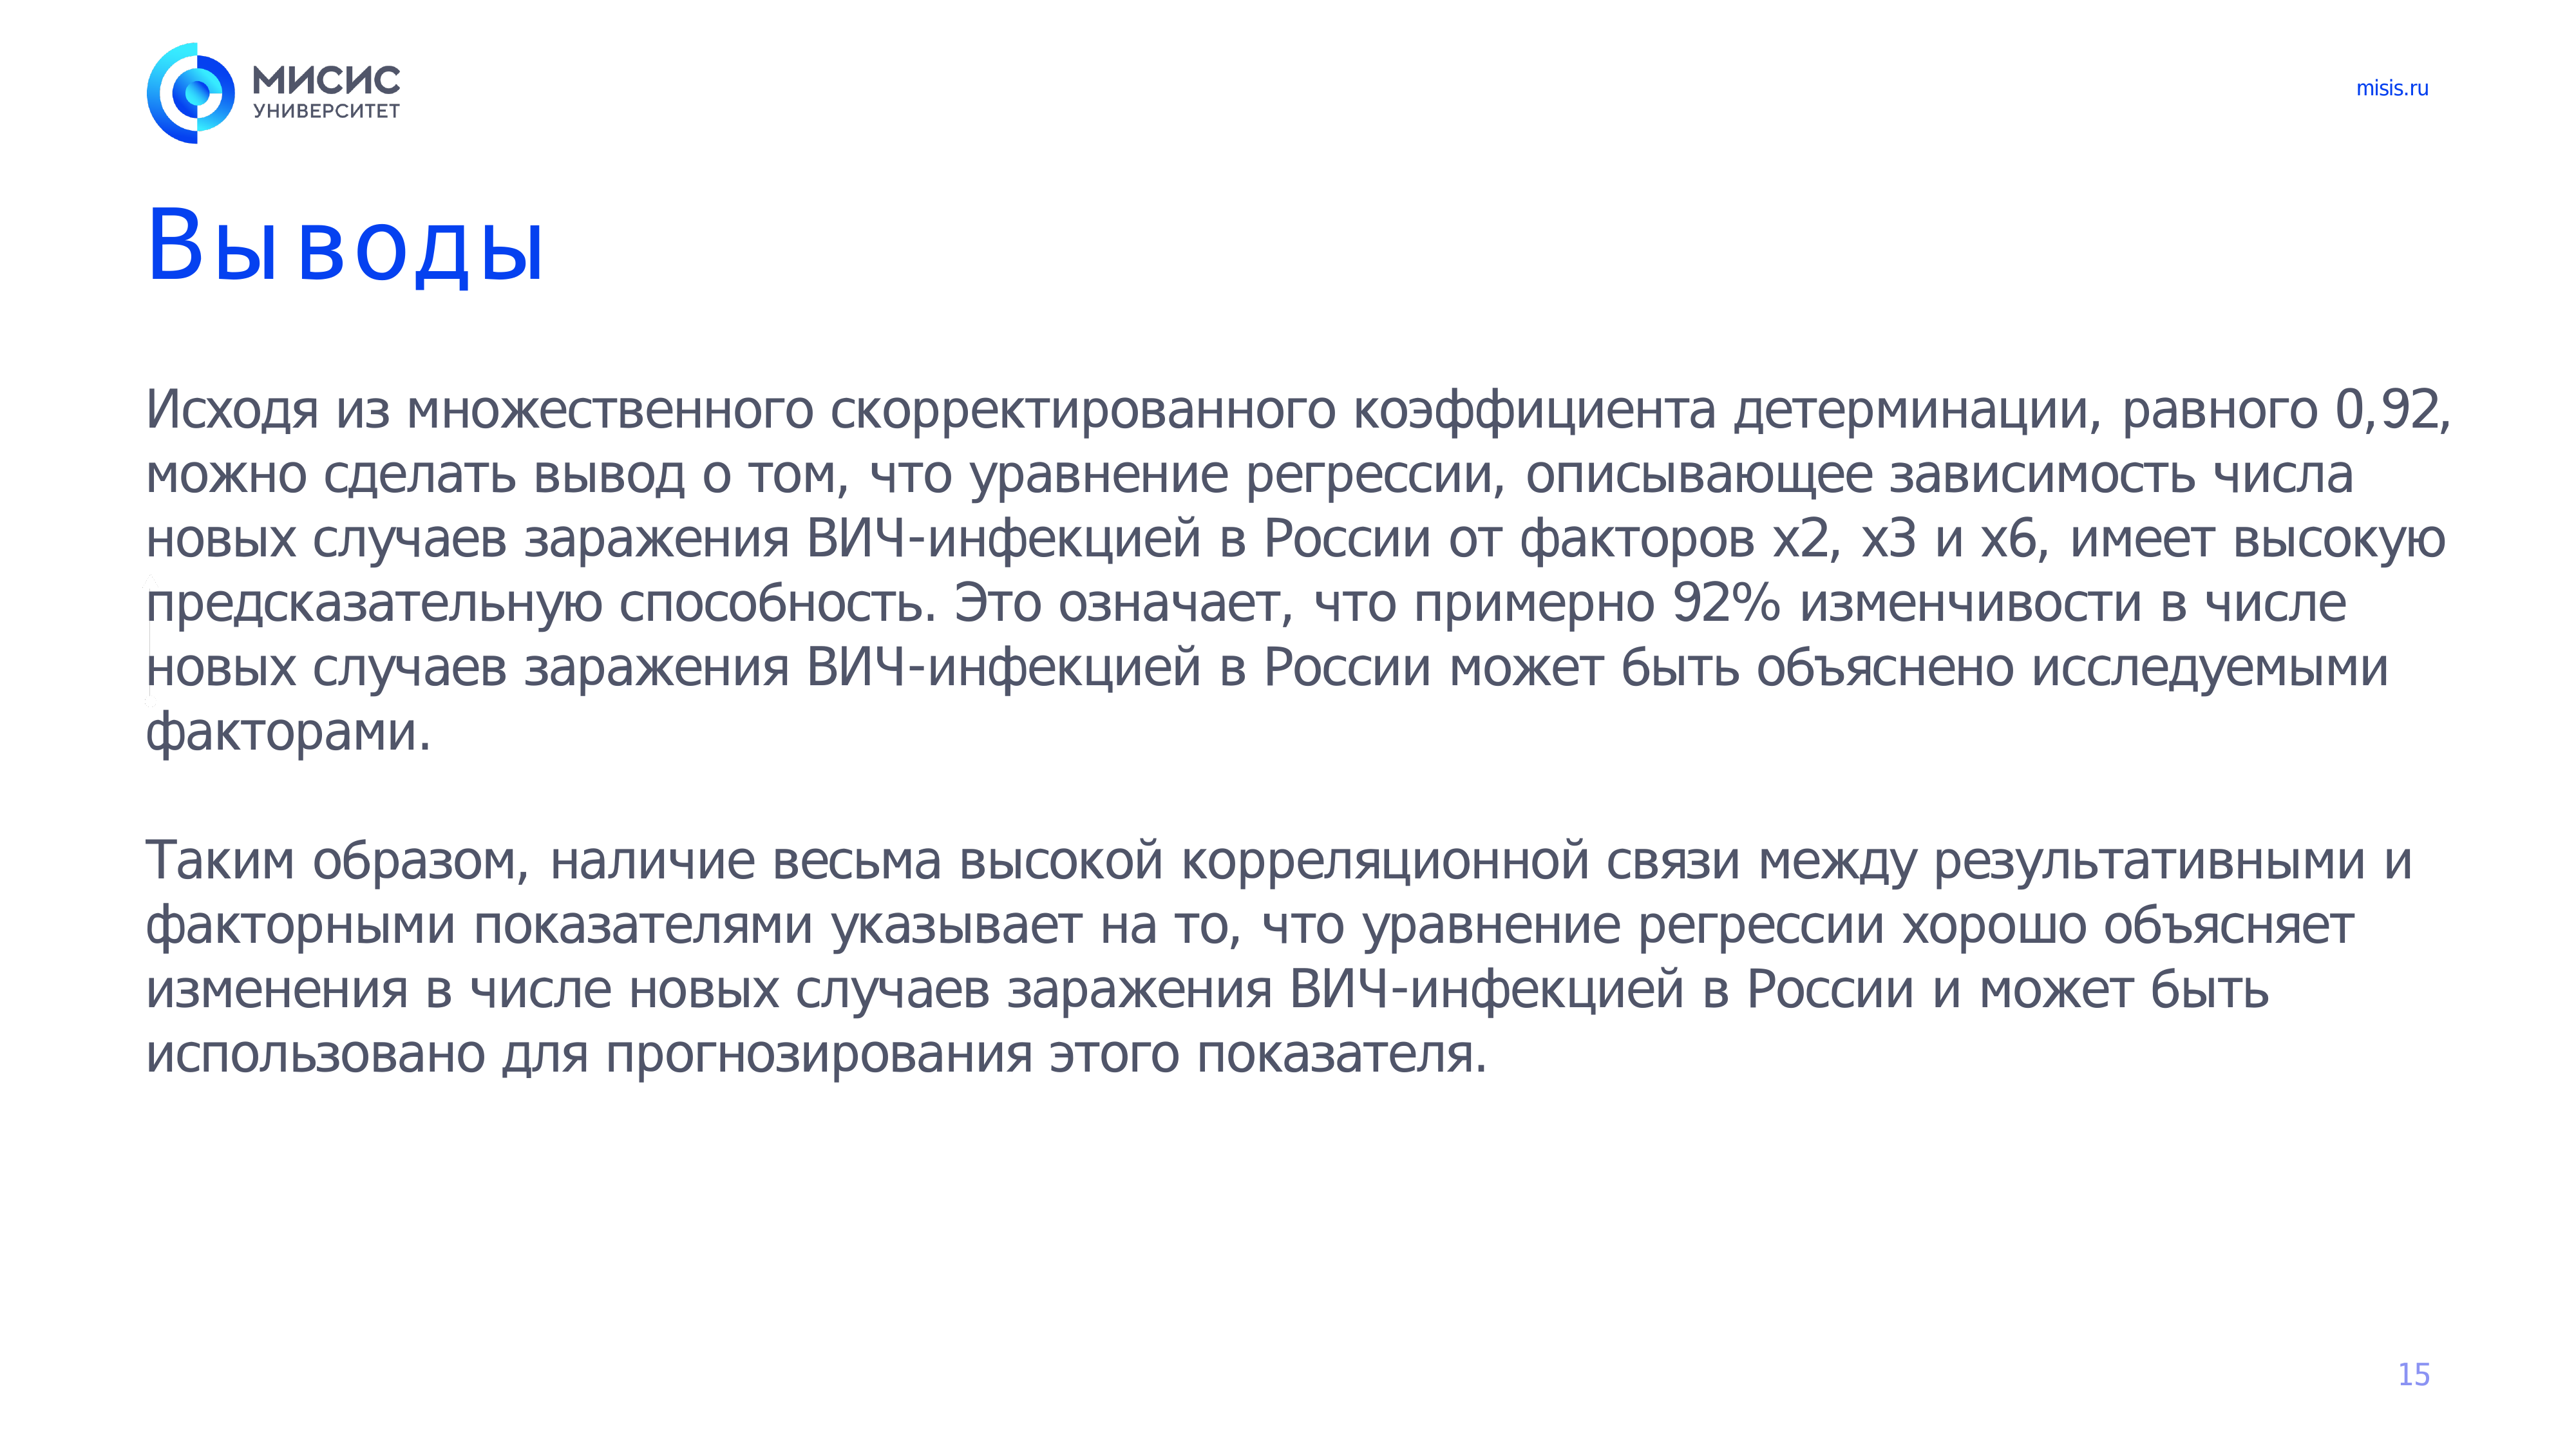

# Выводы
Исходя из множественного скорректированного коэффициента детерминации, равного 0,92, можно сделать вывод о том, что уравнение регрессии, описывающее зависимость числа новых случаев заражения ВИЧ-инфекцией в России от факторов x2, x3 и x6, имеет высокую предсказательную способность. Это означает, что примерно 92% изменчивости в числе новых случаев заражения ВИЧ-инфекцией в России может быть объяснено исследуемыми факторами.

Таким образом, наличие весьма высокой корреляционной связи между результативными и факторными показателями указывает на то, что уравнение регрессии хорошо объясняет изменения в числе новых случаев заражения ВИЧ-инфекцией в России и может быть использовано для прогнозирования этого показателя.

15